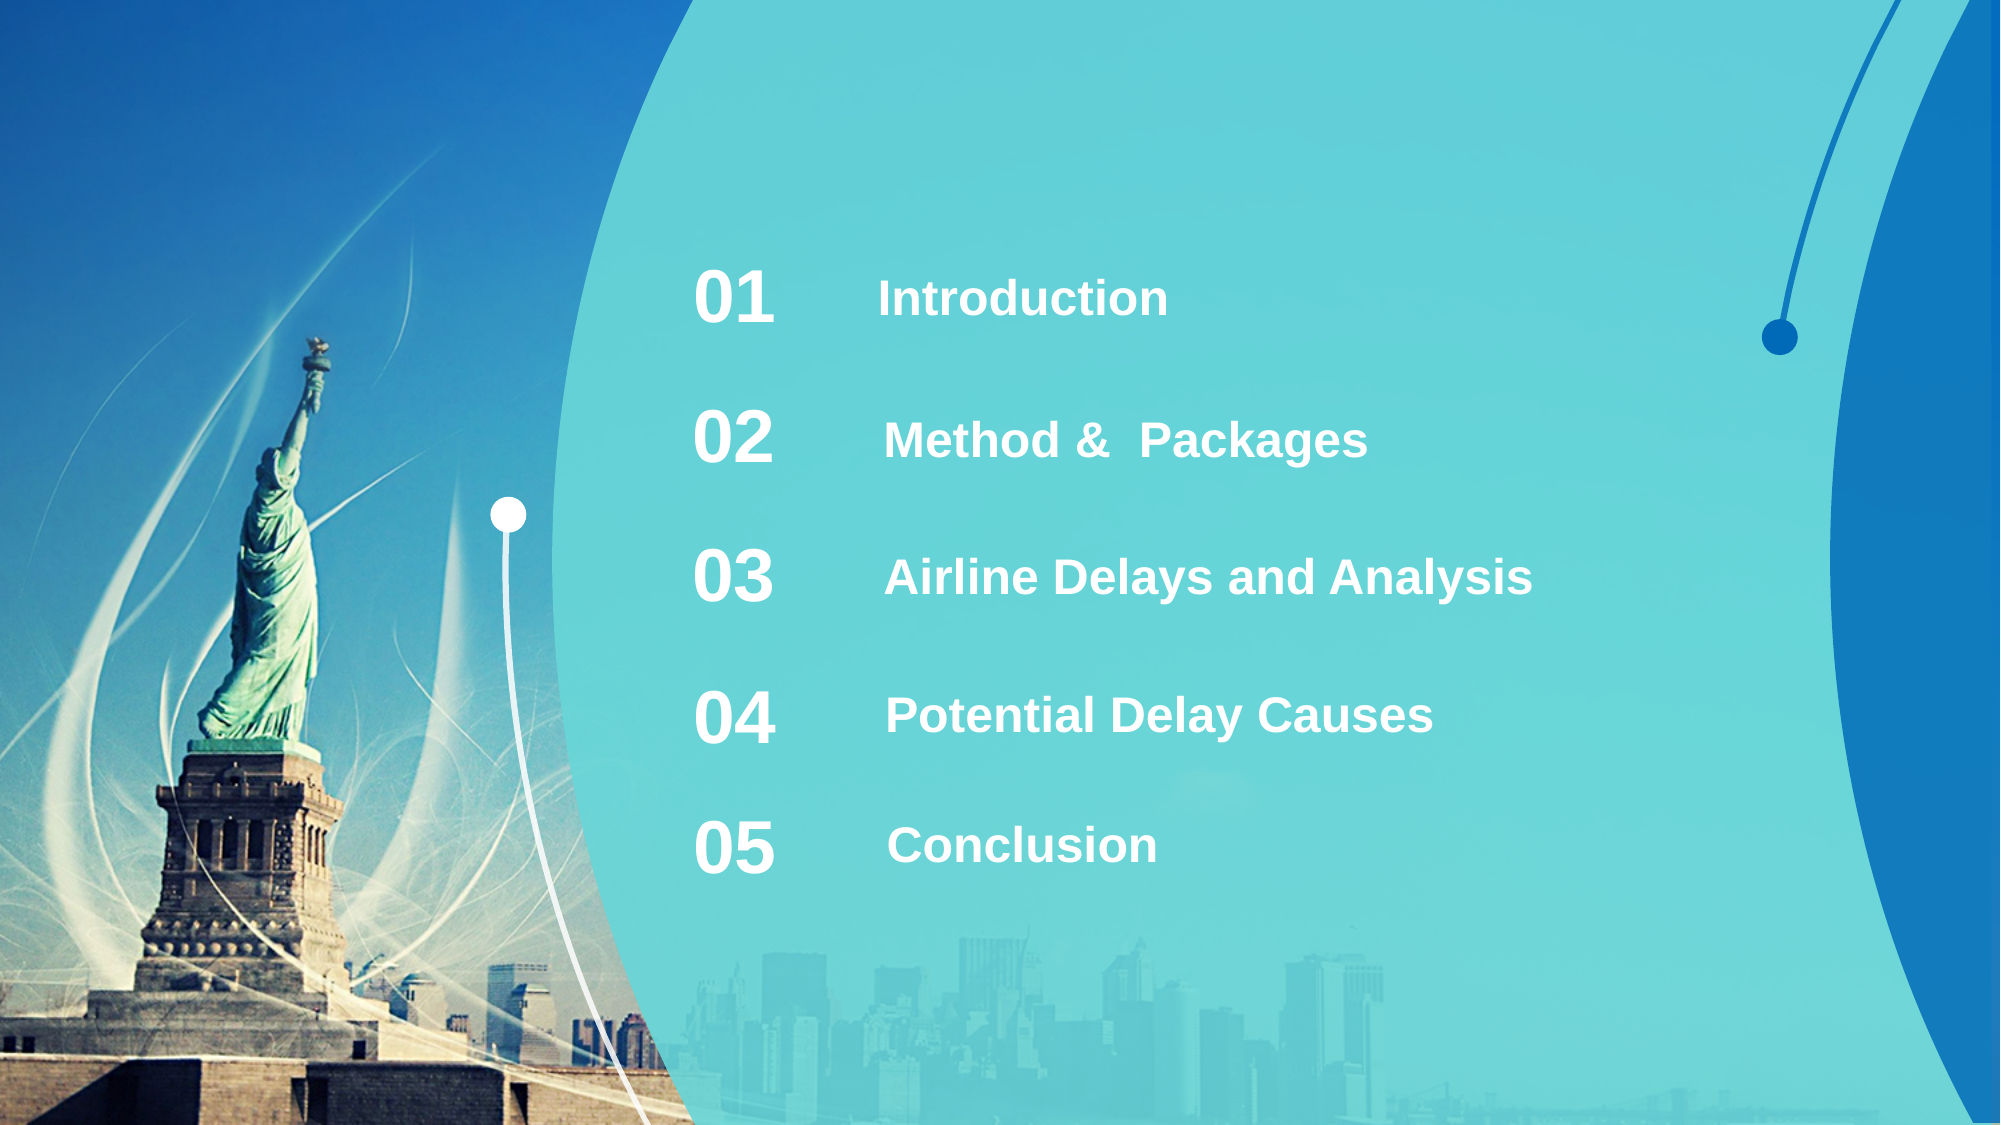

01
Introduction
02
Method &  Packages

03
Airline Delays and Analysis
04
Potential Delay Causes
05
Conclusion